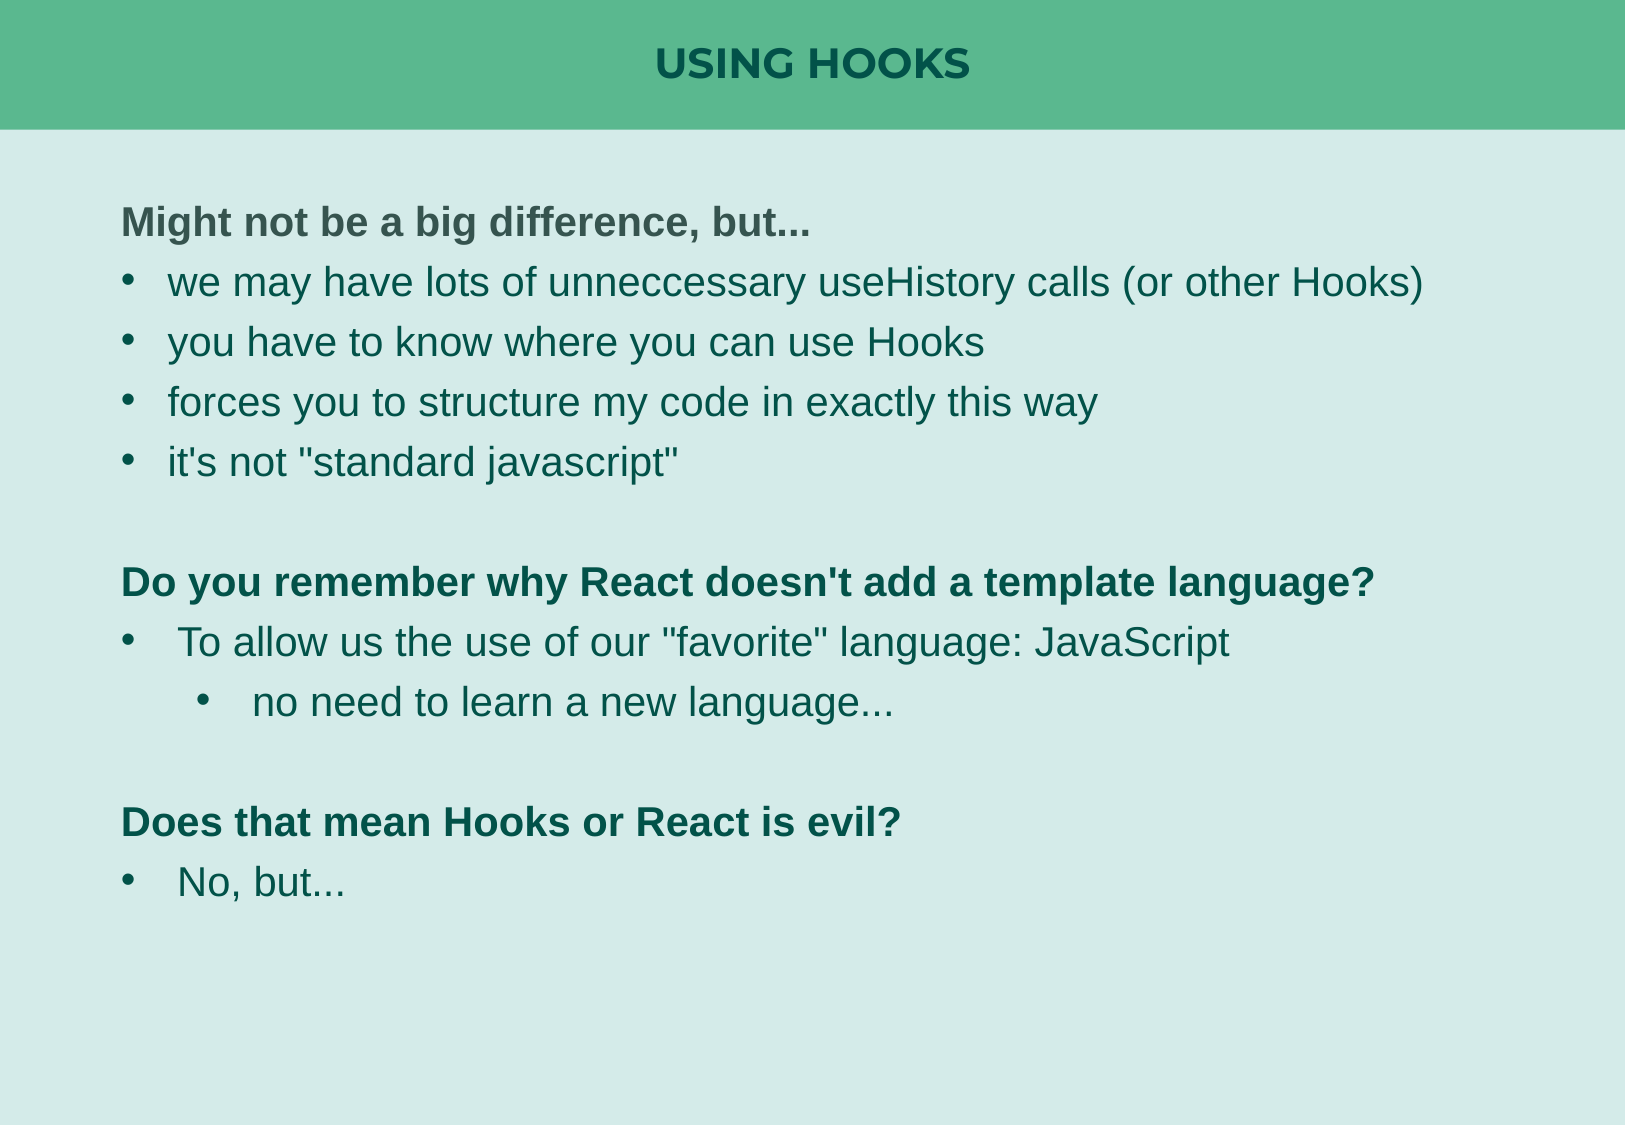

# using hooks
Might not be a big difference, but...
we may have lots of unneccessary useHistory calls (or other Hooks)
you have to know where you can use Hooks
forces you to structure my code in exactly this way
it's not "standard javascript"

Do you remember why React doesn't add a template language?
To allow us the use of our "favorite" language: JavaScript
no need to learn a new language...

Does that mean Hooks or React is evil?
No, but...